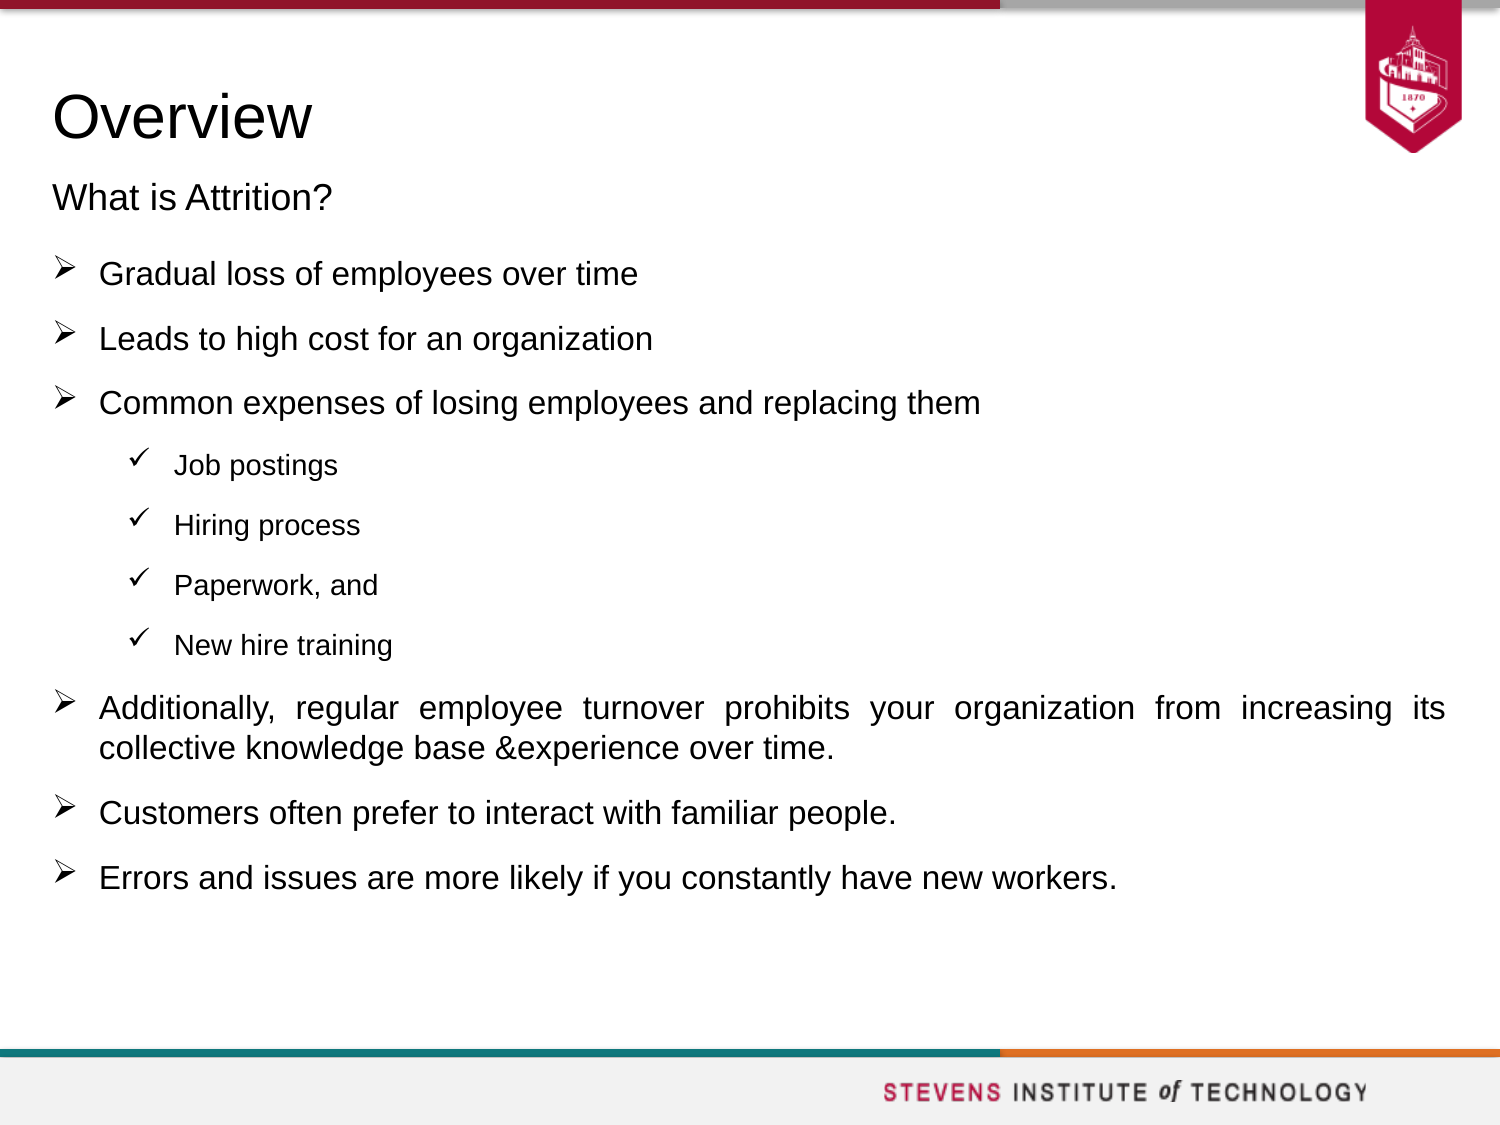

# Overview
What is Attrition?
Gradual loss of employees over time
Leads to high cost for an organization
Common expenses of losing employees and replacing them
Job postings
Hiring process
Paperwork, and
New hire training
Additionally, regular employee turnover prohibits your organization from increasing its collective knowledge base &experience over time.
Customers often prefer to interact with familiar people.
Errors and issues are more likely if you constantly have new workers.